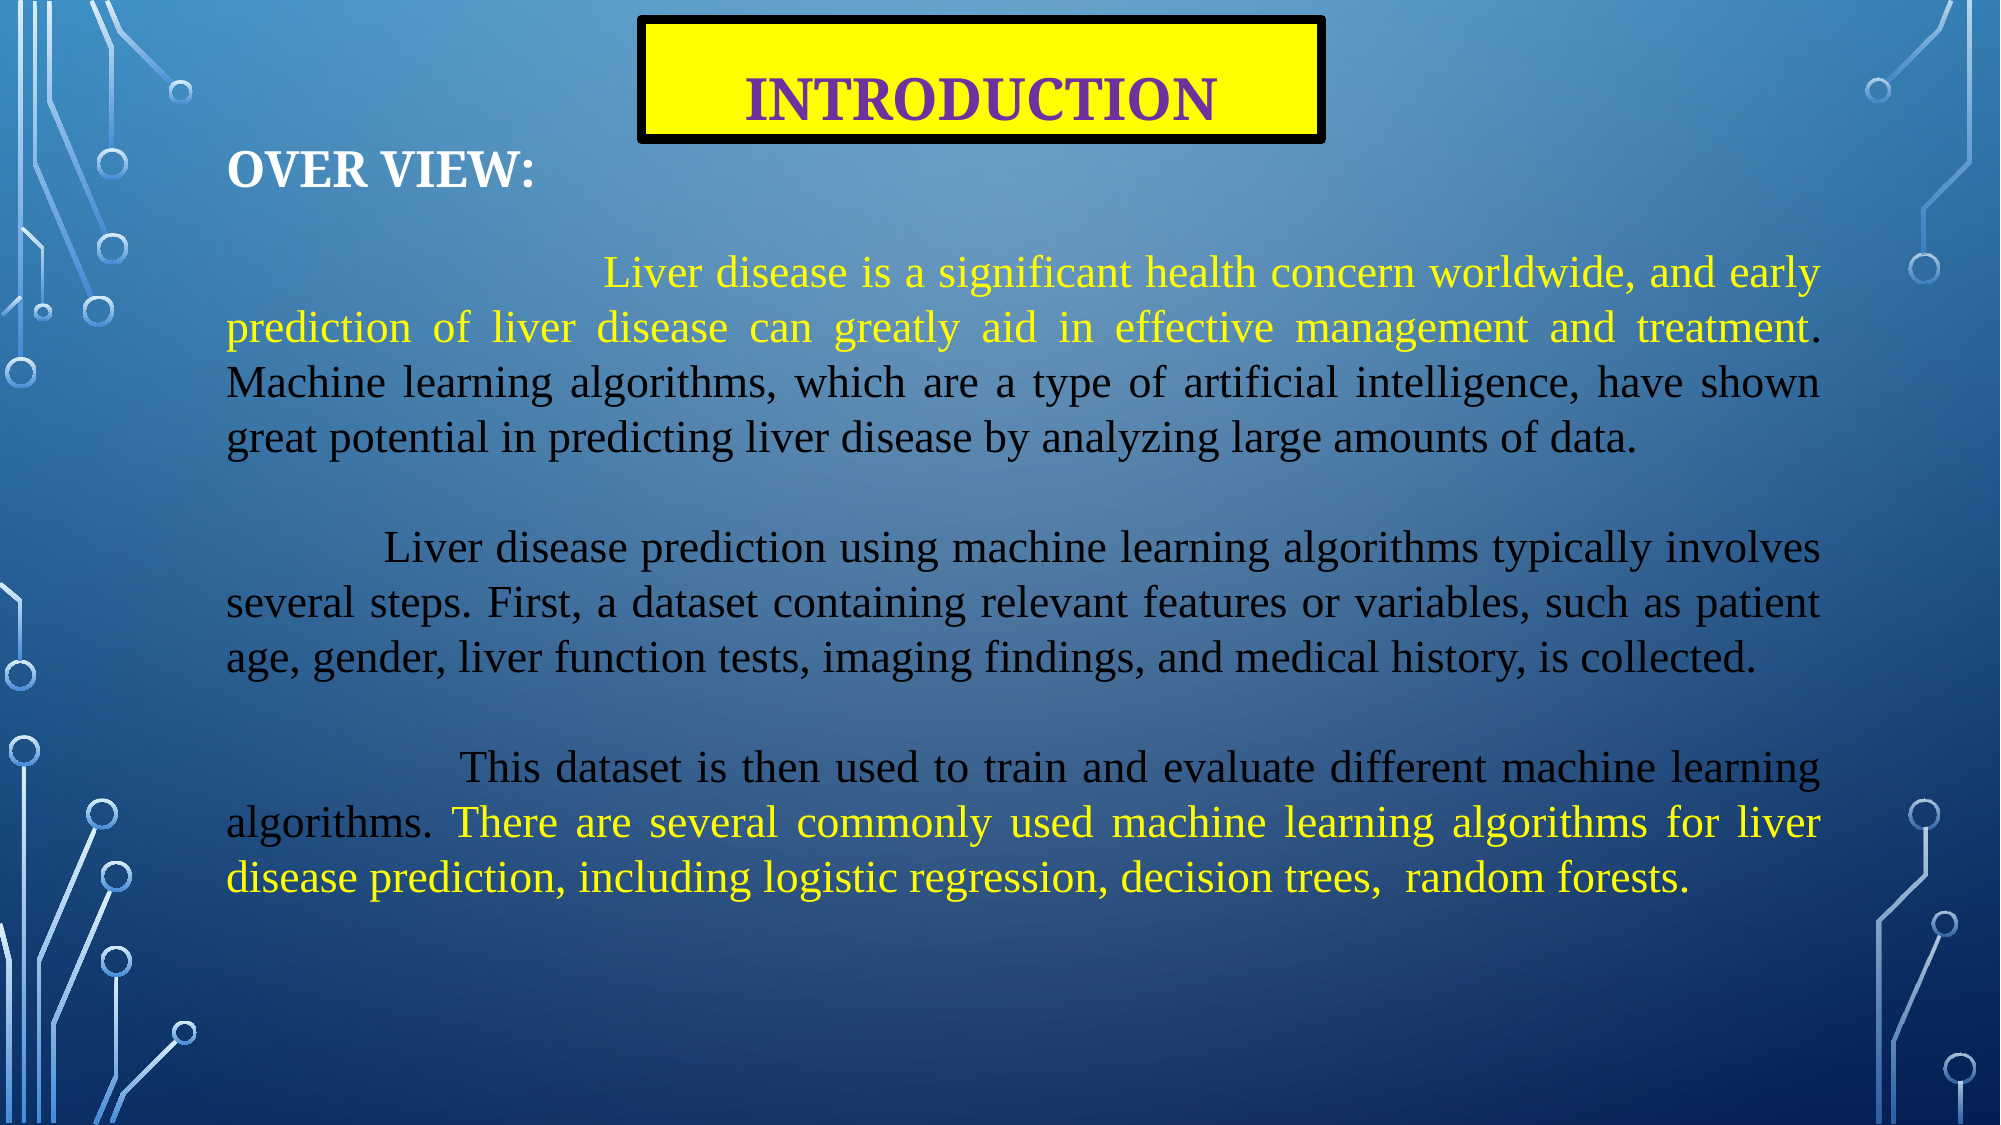

INTRODUCTION
OVER VIEW:
                            Liver disease is a significant health concern worldwide, and early prediction of liver disease can greatly aid in effective management and treatment. Machine learning algorithms, which are a type of artificial intelligence, have shown great potential in predicting liver disease by analyzing large amounts of data.

            Liver disease prediction using machine learning algorithms typically involves several steps. First, a dataset containing relevant features or variables, such as patient age, gender, liver function tests, imaging findings, and medical history, is collected.

                This dataset is then used to train and evaluate different machine learning algorithms. There are several commonly used machine learning algorithms for liver disease prediction, including logistic regression, decision trees,  random forests.